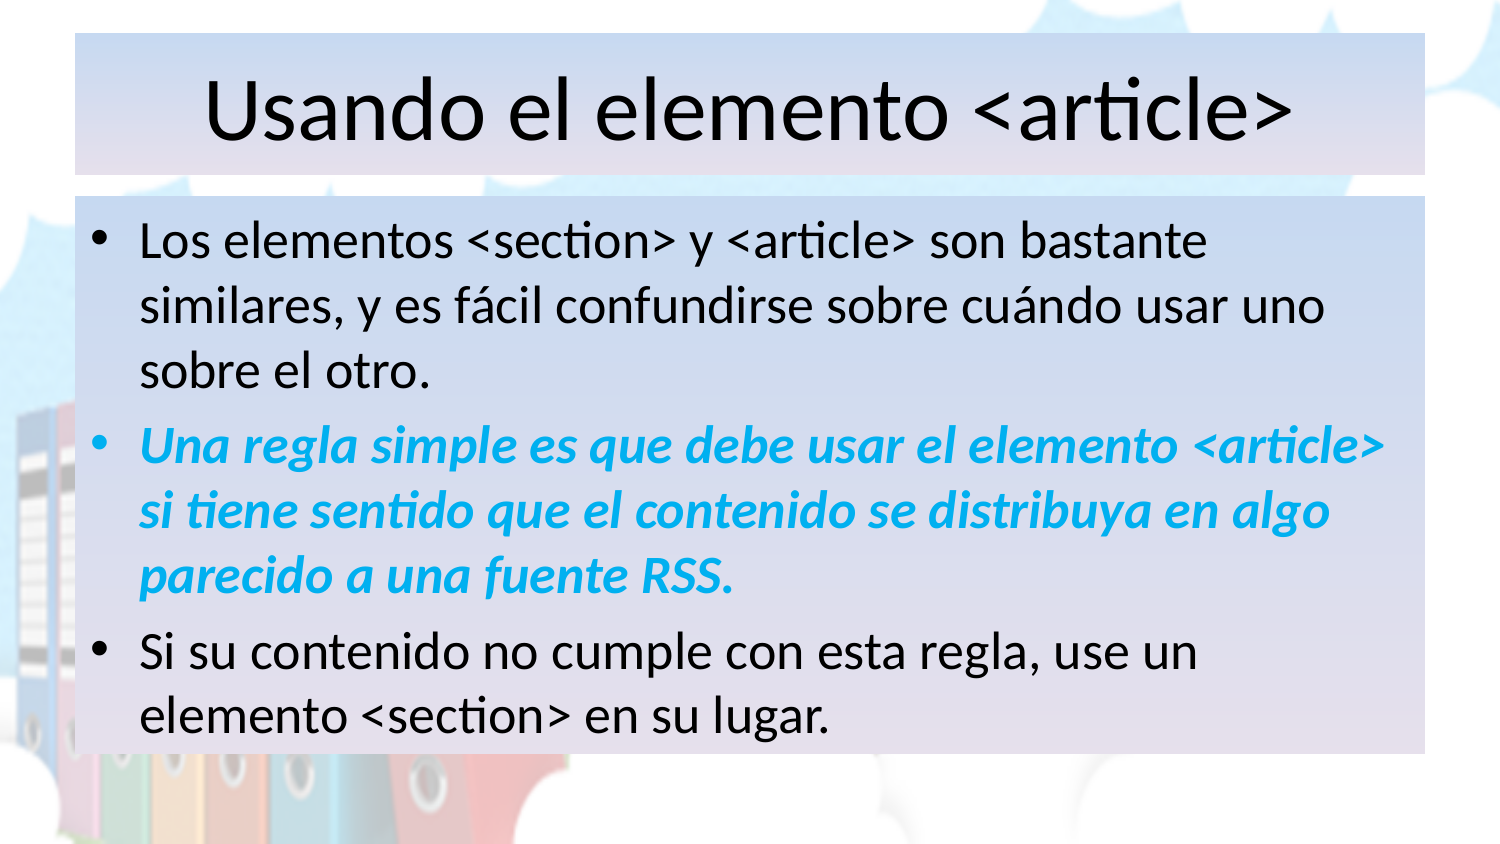

# Usando el elemento <article>
Los elementos <section> y <article> son bastante similares, y es fácil confundirse sobre cuándo usar uno sobre el otro.
Una regla simple es que debe usar el elemento <article> si tiene sentido que el contenido se distribuya en algo parecido a una fuente RSS.
Si su contenido no cumple con esta regla, use un elemento <section> en su lugar.